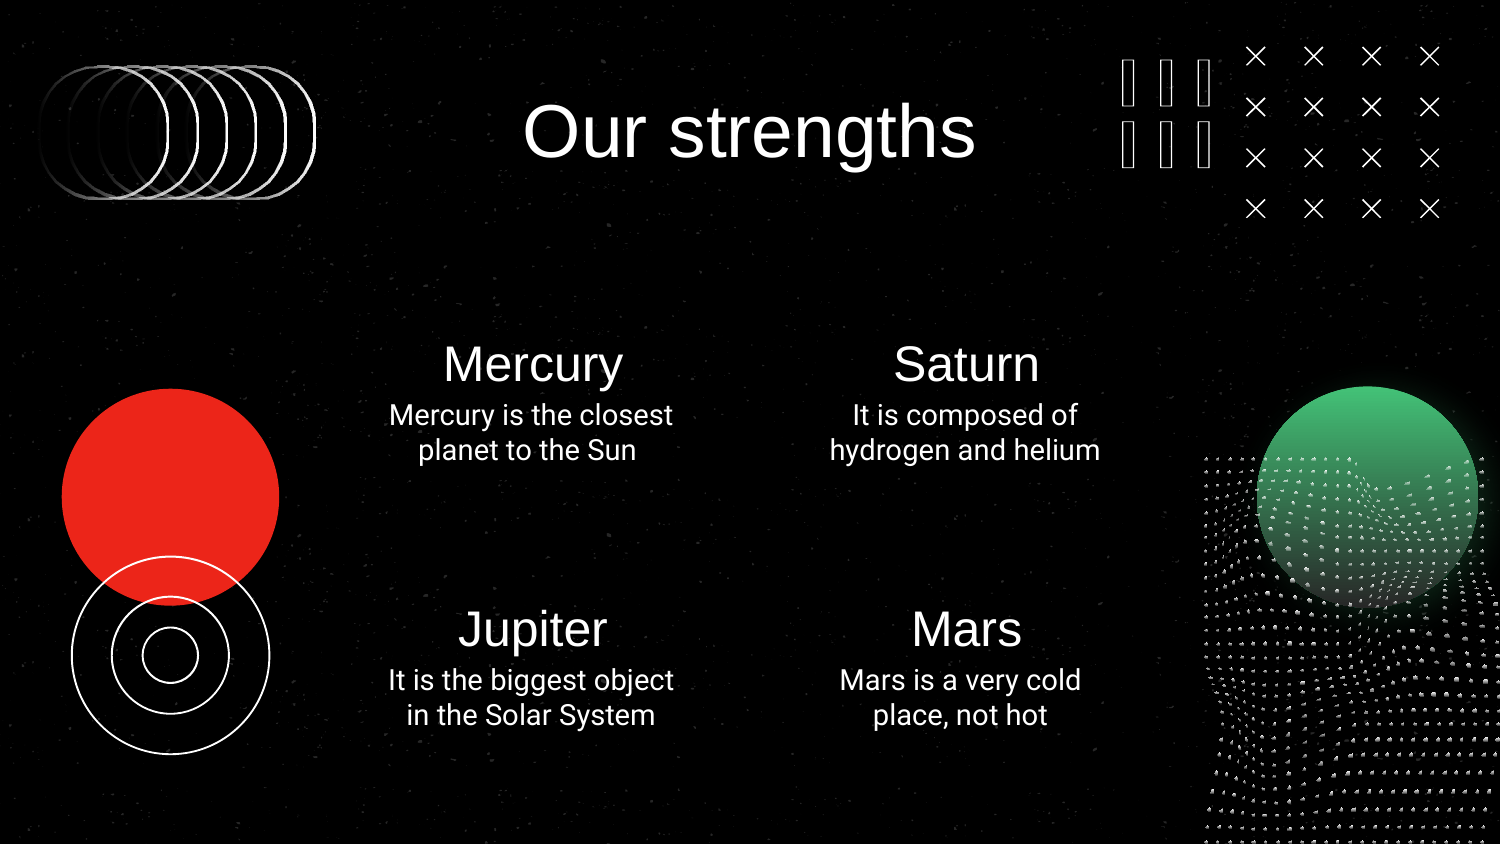

# Our strengths
Mercury
Saturn
Mercury is the closest planet to the Sun
It is composed of hydrogen and helium
Jupiter
Mars
It is the biggest object in the Solar System
Mars is a very cold place, not hot